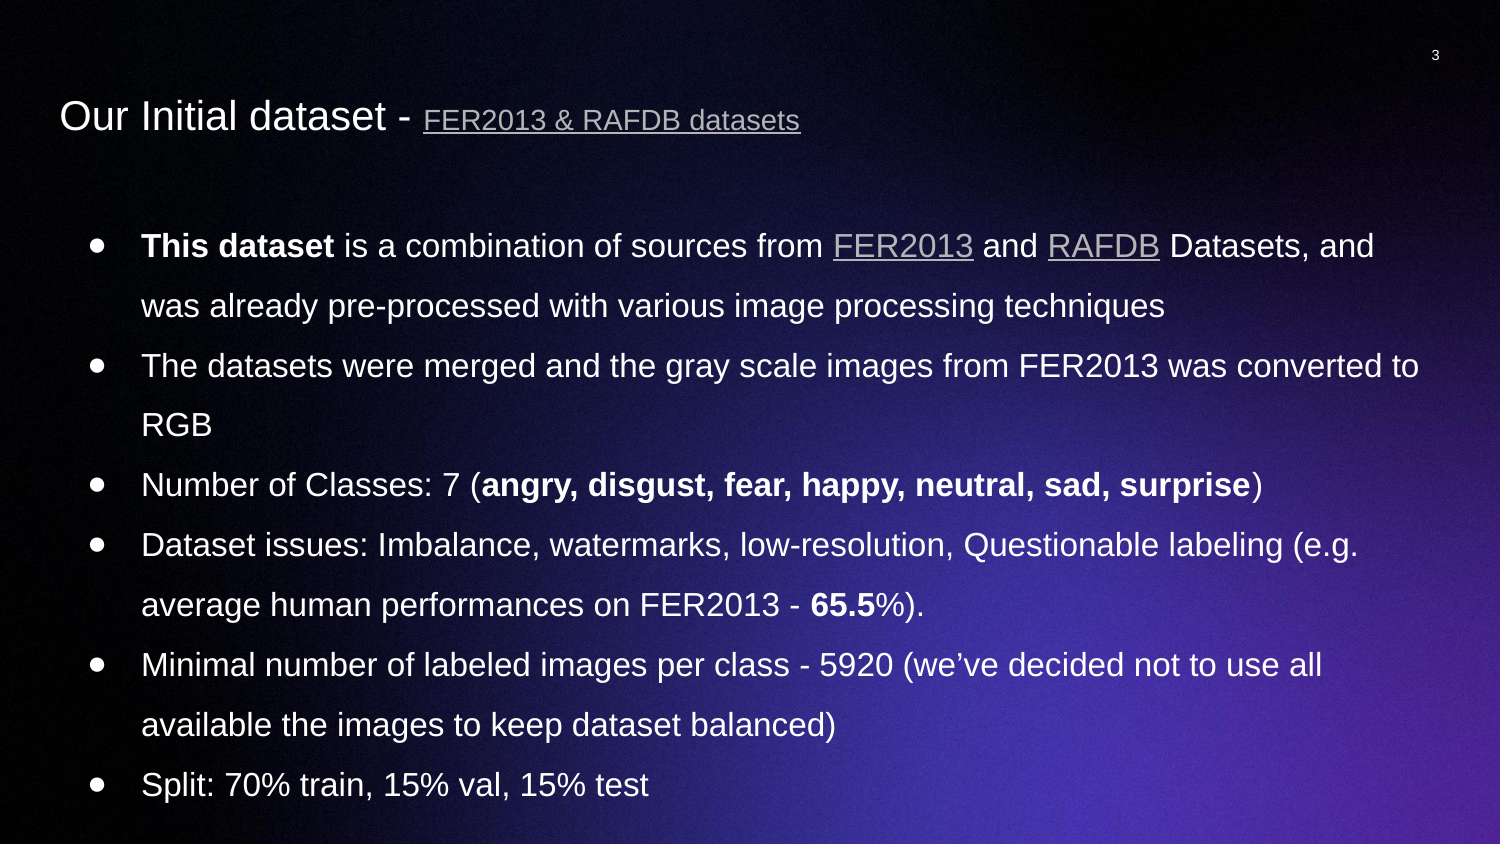

3
Our Initial dataset - FER2013 & RAFDB datasets
This dataset is a combination of sources from FER2013 and RAFDB Datasets, and was already pre-processed with various image processing techniques
The datasets were merged and the gray scale images from FER2013 was converted to RGB
Number of Classes: 7 (angry, disgust, fear, happy, neutral, sad, surprise)
Dataset issues: Imbalance, watermarks, low-resolution, Questionable labeling (e.g. average human performances on FER2013 - 65.5%).
Minimal number of labeled images per class - 5920 (we’ve decided not to use all available the images to keep dataset balanced)
Split: 70% train, 15% val, 15% test